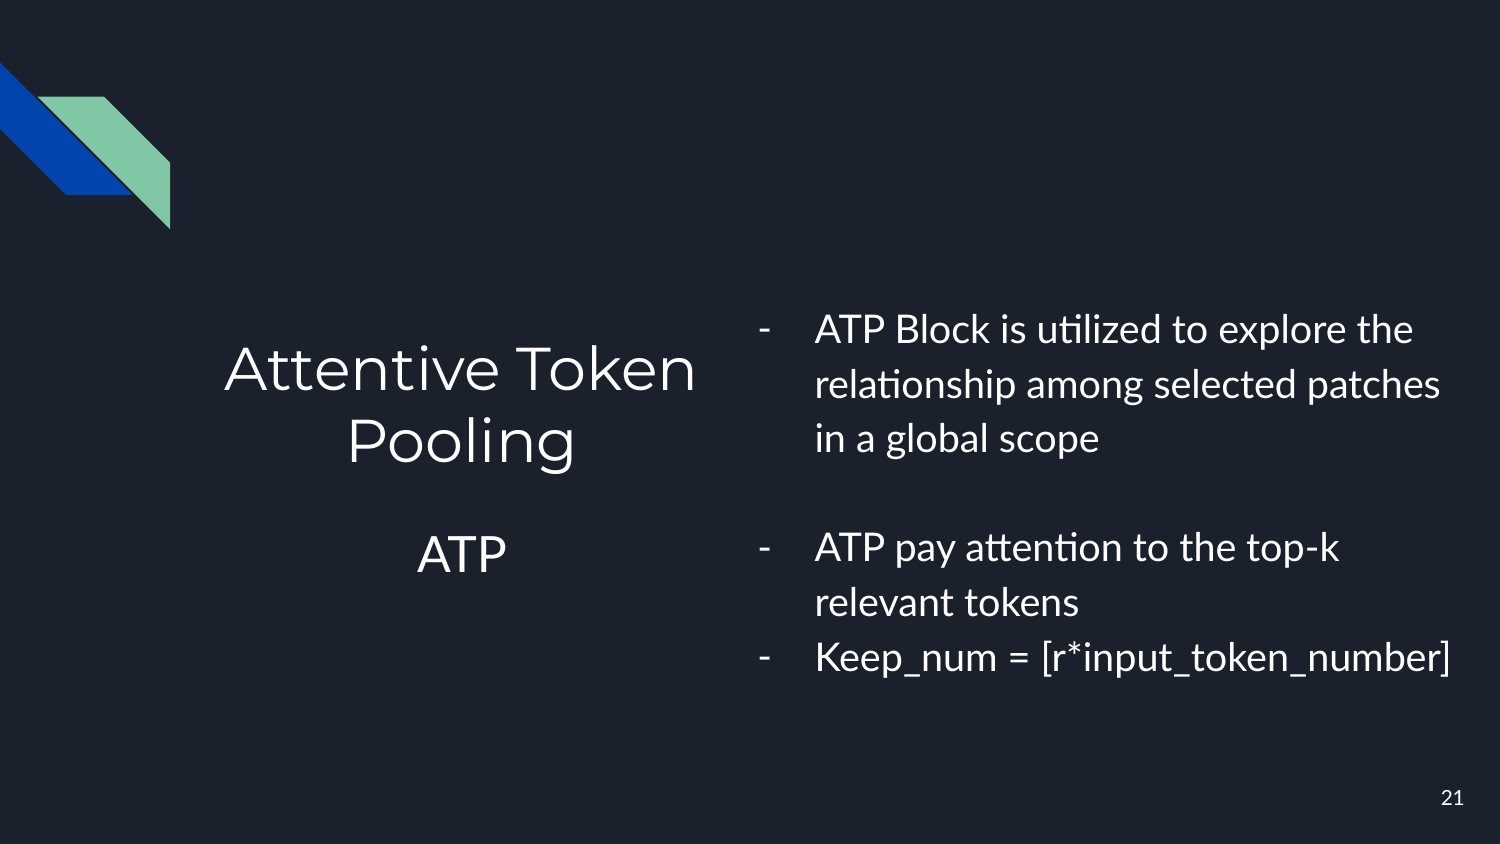

# Attentive Token Pooling
ATP Block is utilized to explore the relationship among selected patches in a global scope

ATP pay attention to the top-k relevant tokens
Keep_num = [r*input_token_number]
ATP
21